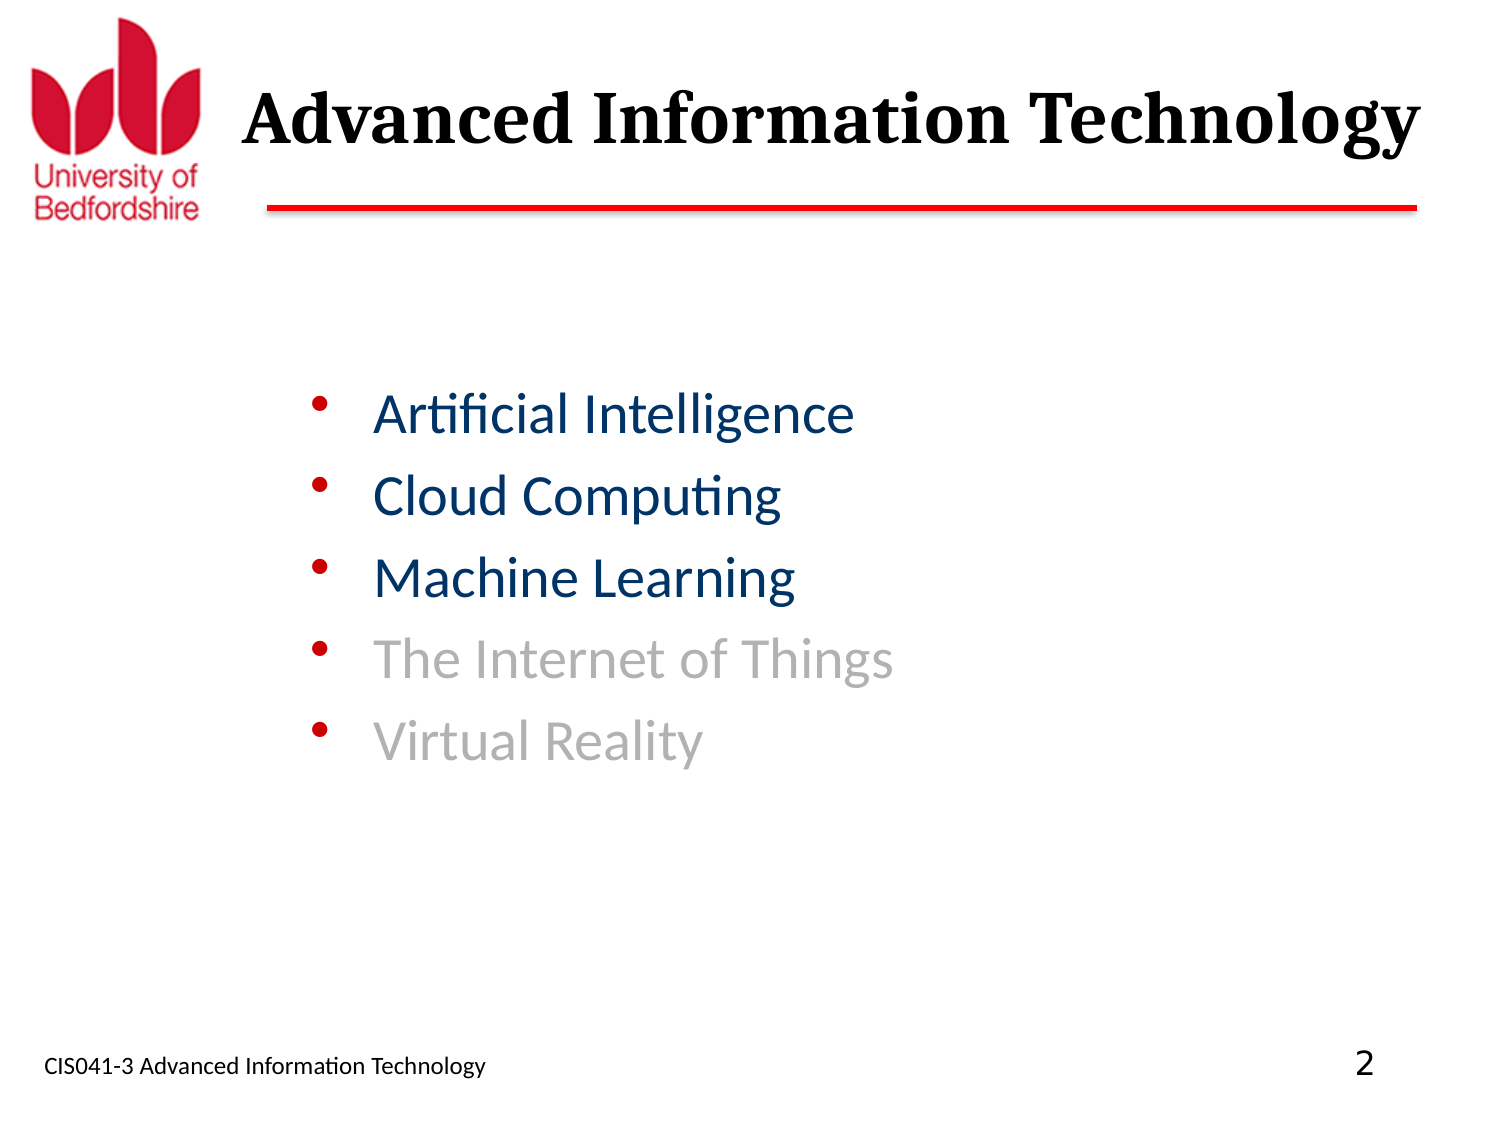

# Advanced Information Technology
Artificial Intelligence
Cloud Computing
Machine Learning
The Internet of Things
Virtual Reality

CIS041-3 Advanced Information Technology